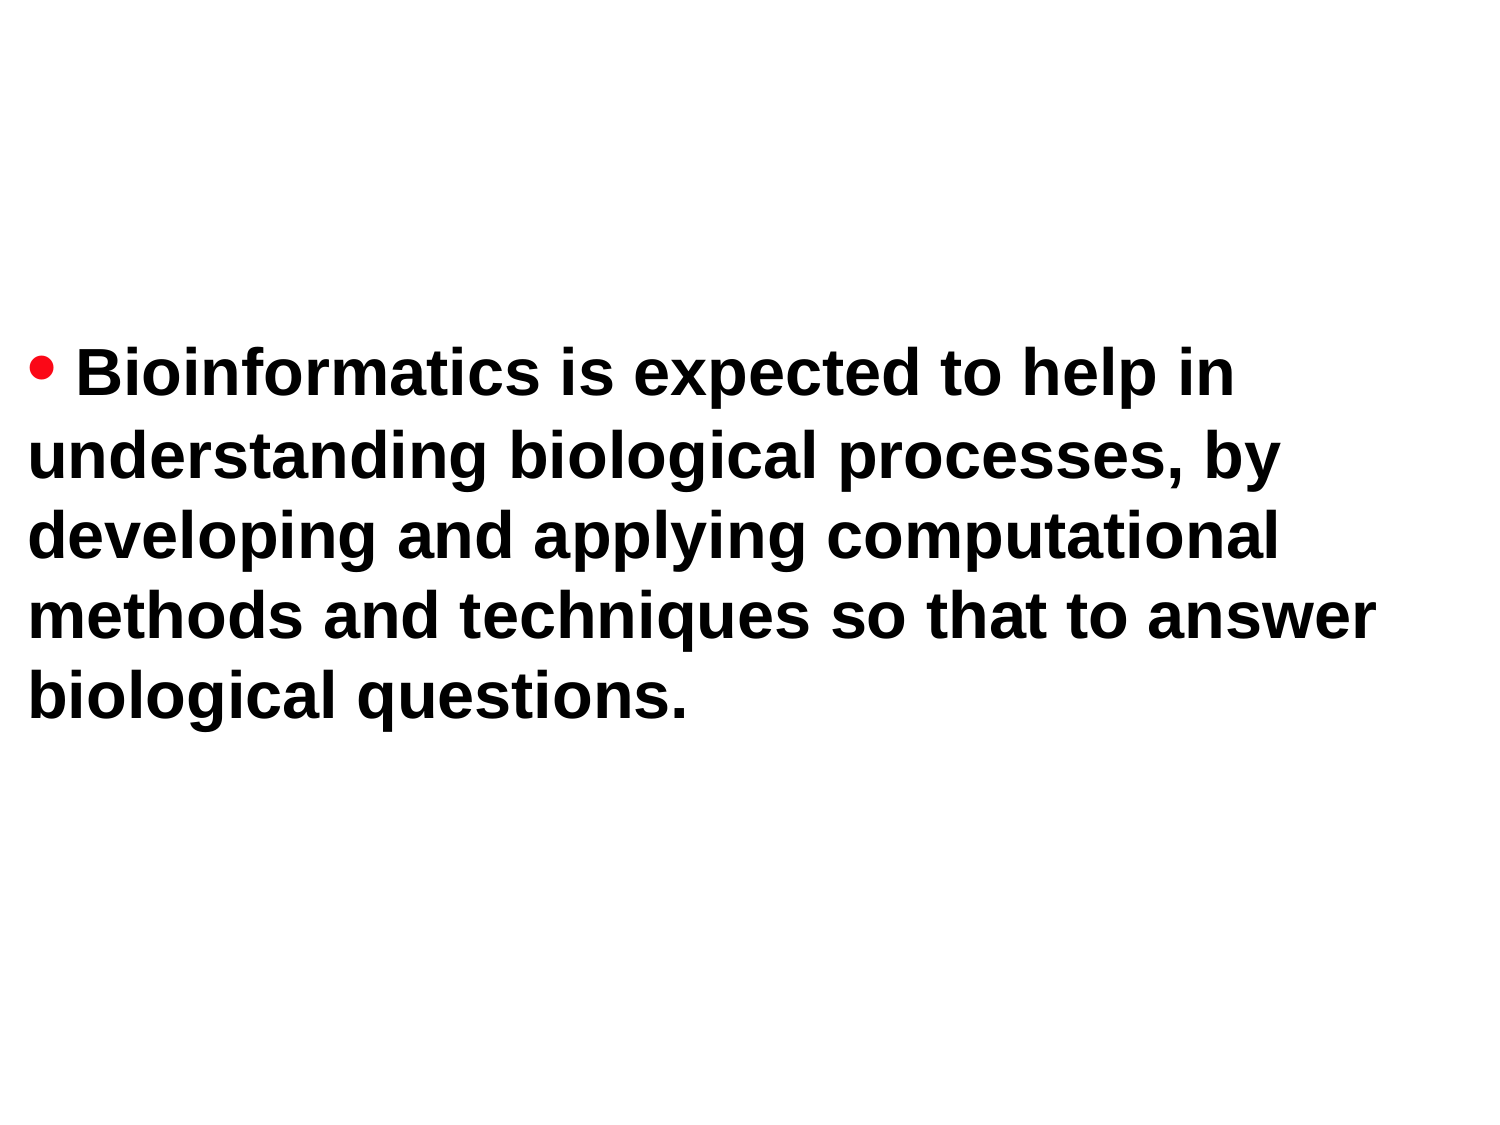

• Bioinformatics is expected to help in understanding biological processes, by developing and applying computational methods and techniques so that to answer biological questions.